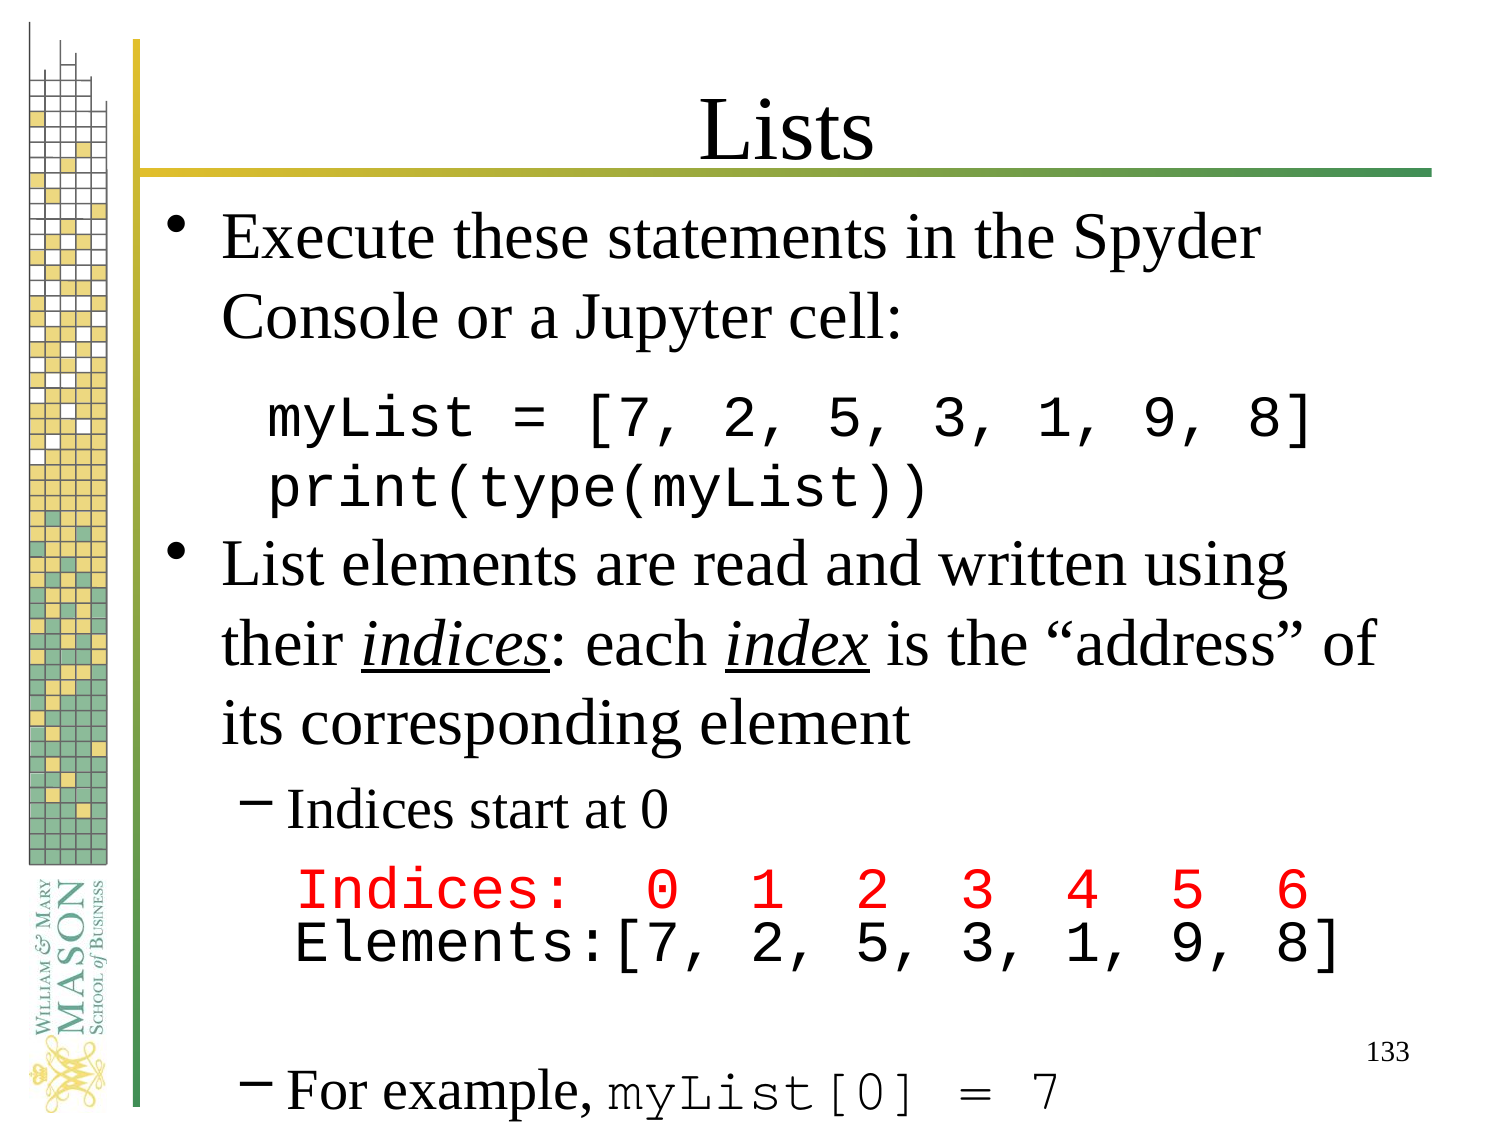

# Lists
Execute these statements in the Spyder Console or a Jupyter cell:
List elements are read and written using their indices: each index is the “address” of its corresponding element
Indices start at 0

For example, myList[0] = 7
myList = [7, 2, 5, 3, 1, 9, 8]
print(type(myList))
Indices:  0  1  2  3  4  5  6
Elements:[7, 2, 5, 3, 1, 9, 8]
133